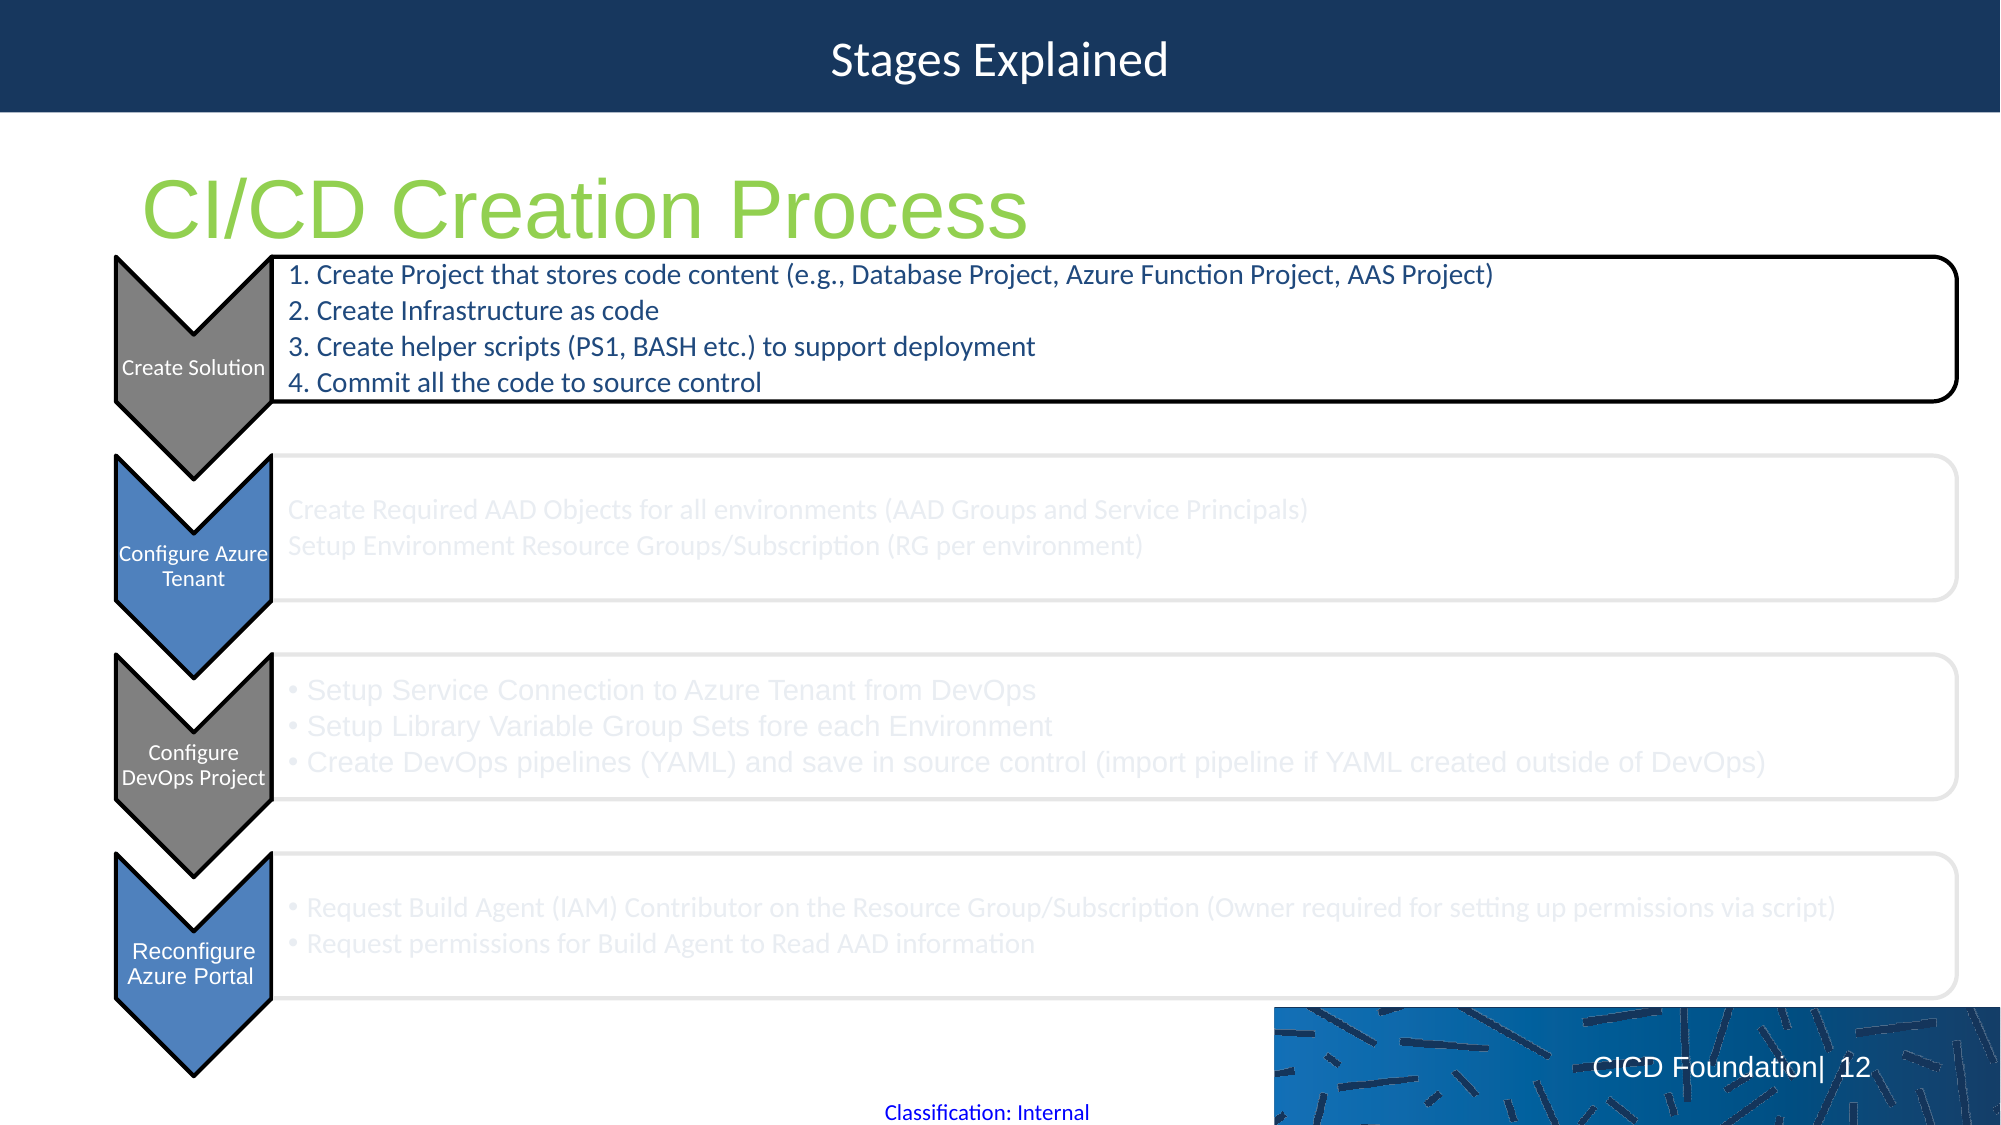

Stages Explained
CI/CD Creation Process
Create Solution
1. Create Project that stores code content (e.g., Database Project, Azure Function Project, AAS Project)
2. Create Infrastructure as code
3. Create helper scripts (PS1, BASH etc.) to support deployment
4. Commit all the code to source control
Configure Azure Tenant
Create Required AAD Objects for all environments (AAD Groups and Service Principals)
Setup Environment Resource Groups/Subscription (RG per environment)
Configure DevOps Project
Setup Service Connection to Azure Tenant from DevOps
Setup Library Variable Group Sets fore each Environment
Create DevOps pipelines (YAML) and save in source control (import pipeline if YAML created outside of DevOps)
Reconfigure Azure Portal
Request Build Agent (IAM) Contributor on the Resource Group/Subscription (Owner required for setting up permissions via script)
Request permissions for Build Agent to Read AAD information

CICD Foundation| 12